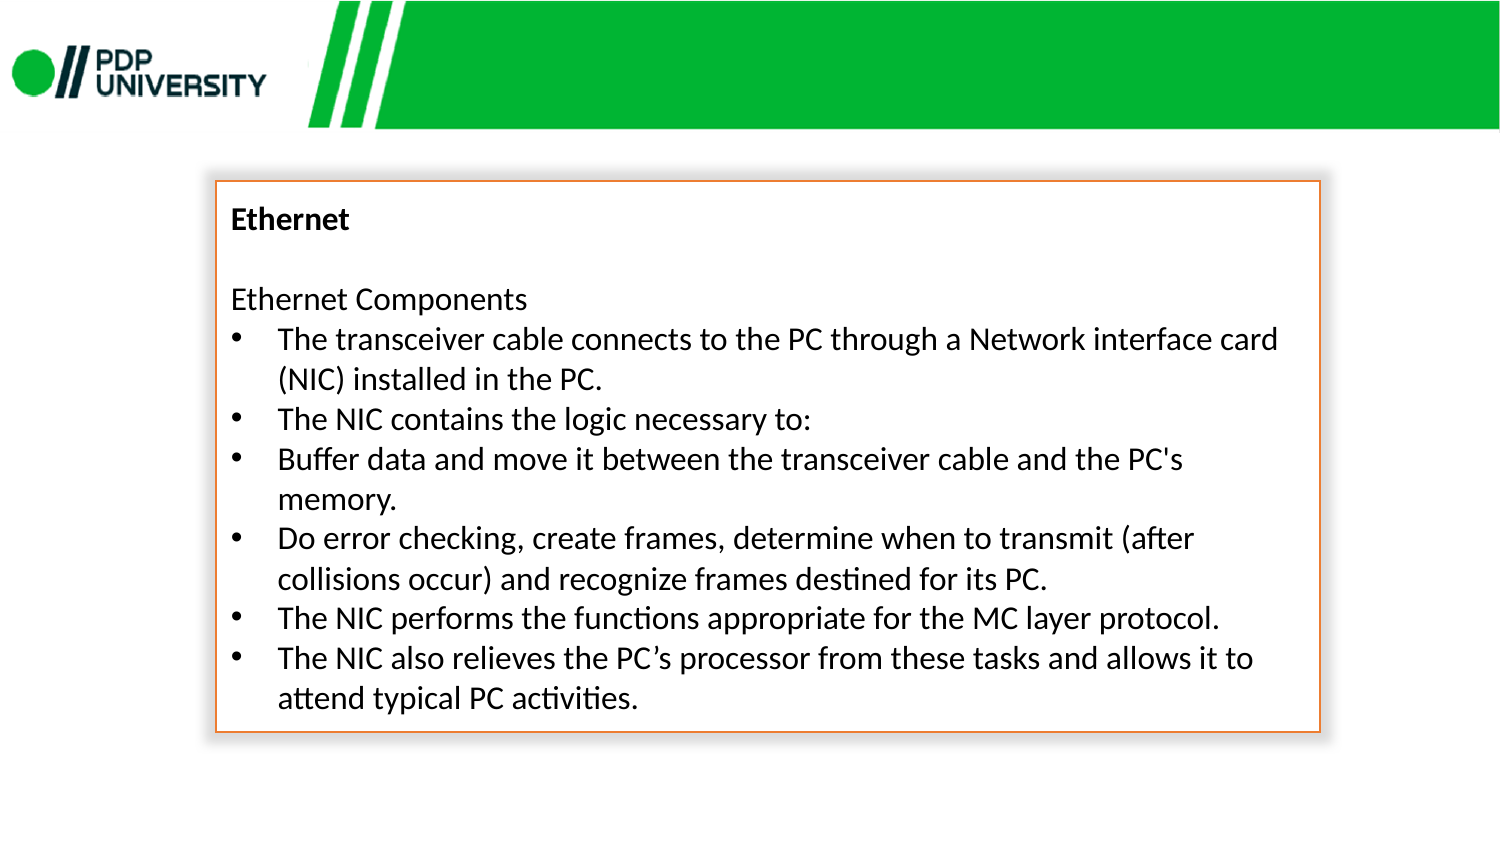

Ethernet

Ethernet Components
The transceiver cable connects to the PC through a Network interface card (NIC) installed in the PC.
The NIC contains the logic necessary to:
Buffer data and move it between the transceiver cable and the PC's memory.
Do error checking, create frames, determine when to transmit (after collisions occur) and recognize frames destined for its PC.
The NIC performs the functions appropriate for the MC layer protocol.
The NIC also relieves the PC’s processor from these tasks and allows it to attend typical PC activities.